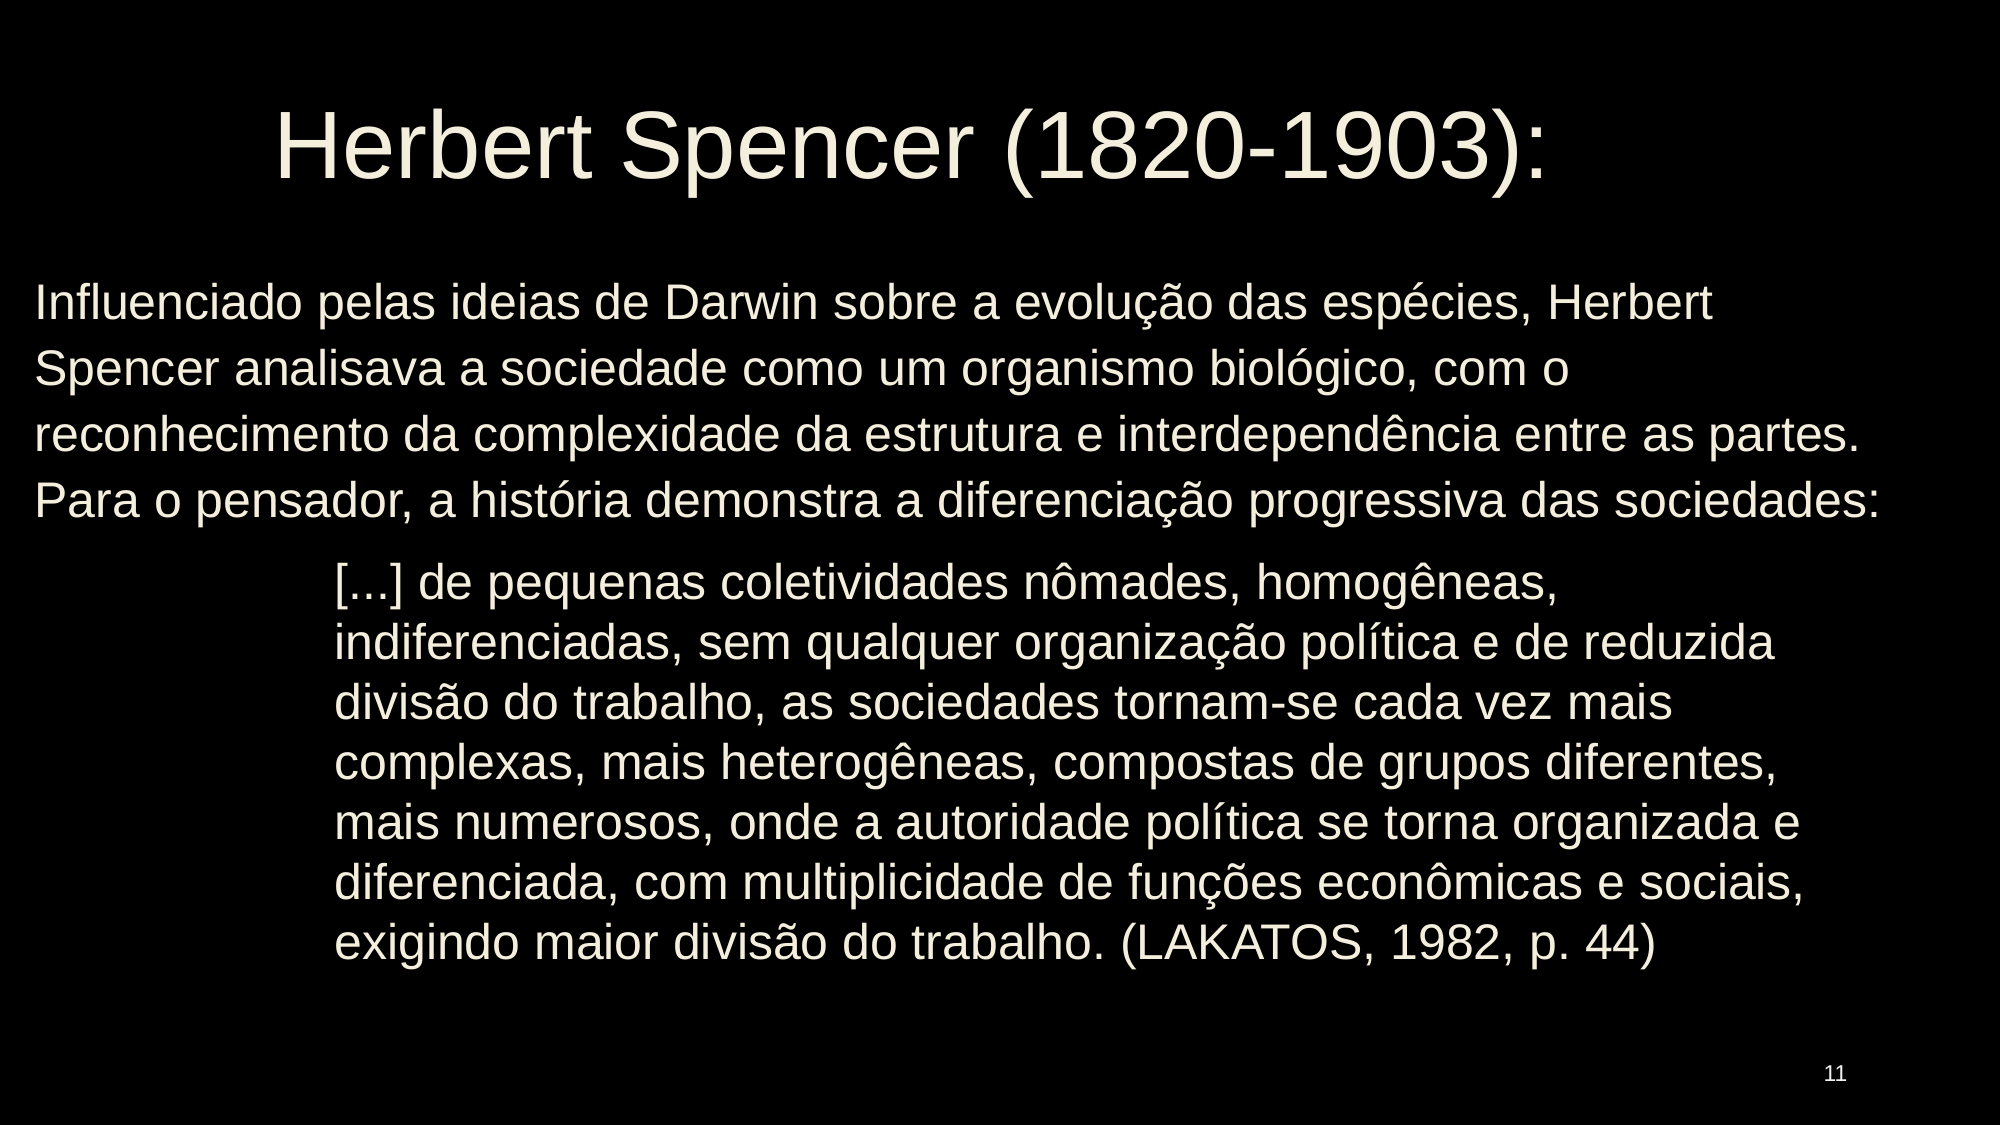

# Herbert Spencer (1820-1903):
Influenciado pelas ideias de Darwin sobre a evolução das espécies, Herbert Spencer analisava a sociedade como um organismo biológico, com o reconhecimento da complexidade da estrutura e interdependência entre as partes. Para o pensador, a história demonstra a diferenciação progressiva das sociedades:
[...] de pequenas coletividades nômades, homogêneas, indiferenciadas, sem qualquer organização política e de reduzida divisão do trabalho, as sociedades tornam-se cada vez mais complexas, mais heterogêneas, compostas de grupos diferentes, mais numerosos, onde a autoridade política se torna organizada e diferenciada, com multiplicidade de funções econômicas e sociais, exigindo maior divisão do trabalho. (LAKATOS, 1982, p. 44)
11